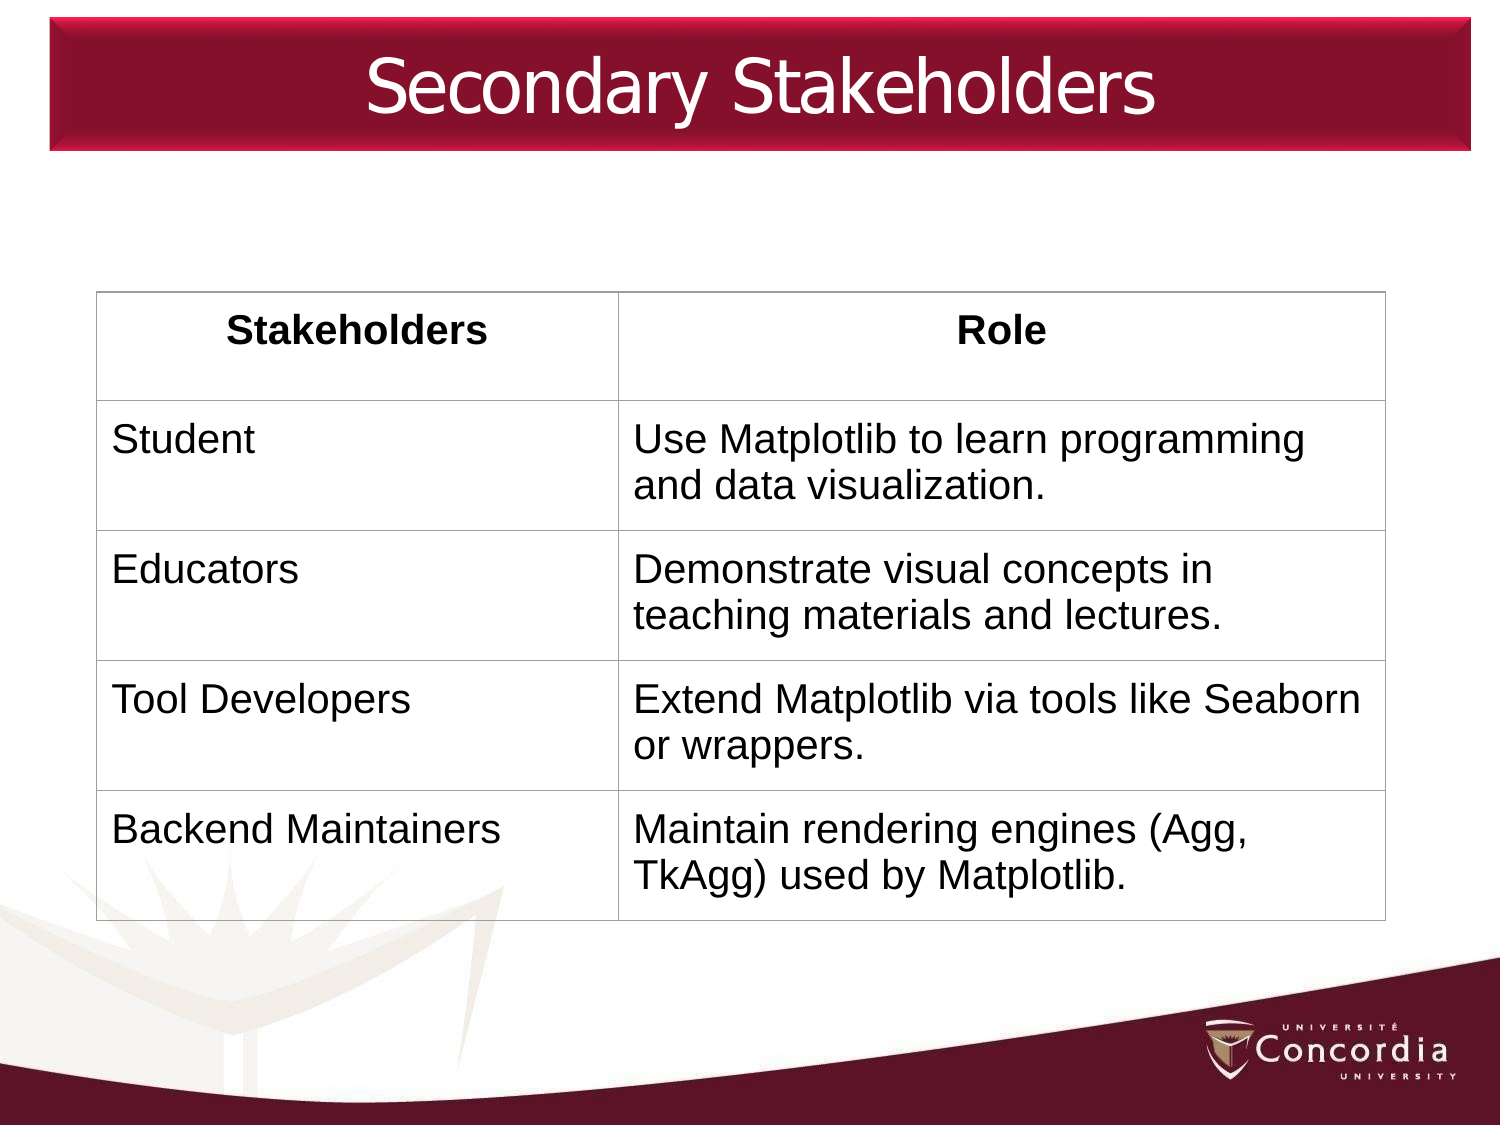

Secondary Stakeholders

| Stakeholders | Role |
| --- | --- |
| Student | Use Matplotlib to learn programming and data visualization. |
| Educators | Demonstrate visual concepts in teaching materials and lectures. |
| Tool Developers | Extend Matplotlib via tools like Seaborn or wrappers. |
| Backend Maintainers | Maintain rendering engines (Agg, TkAgg) used by Matplotlib. |